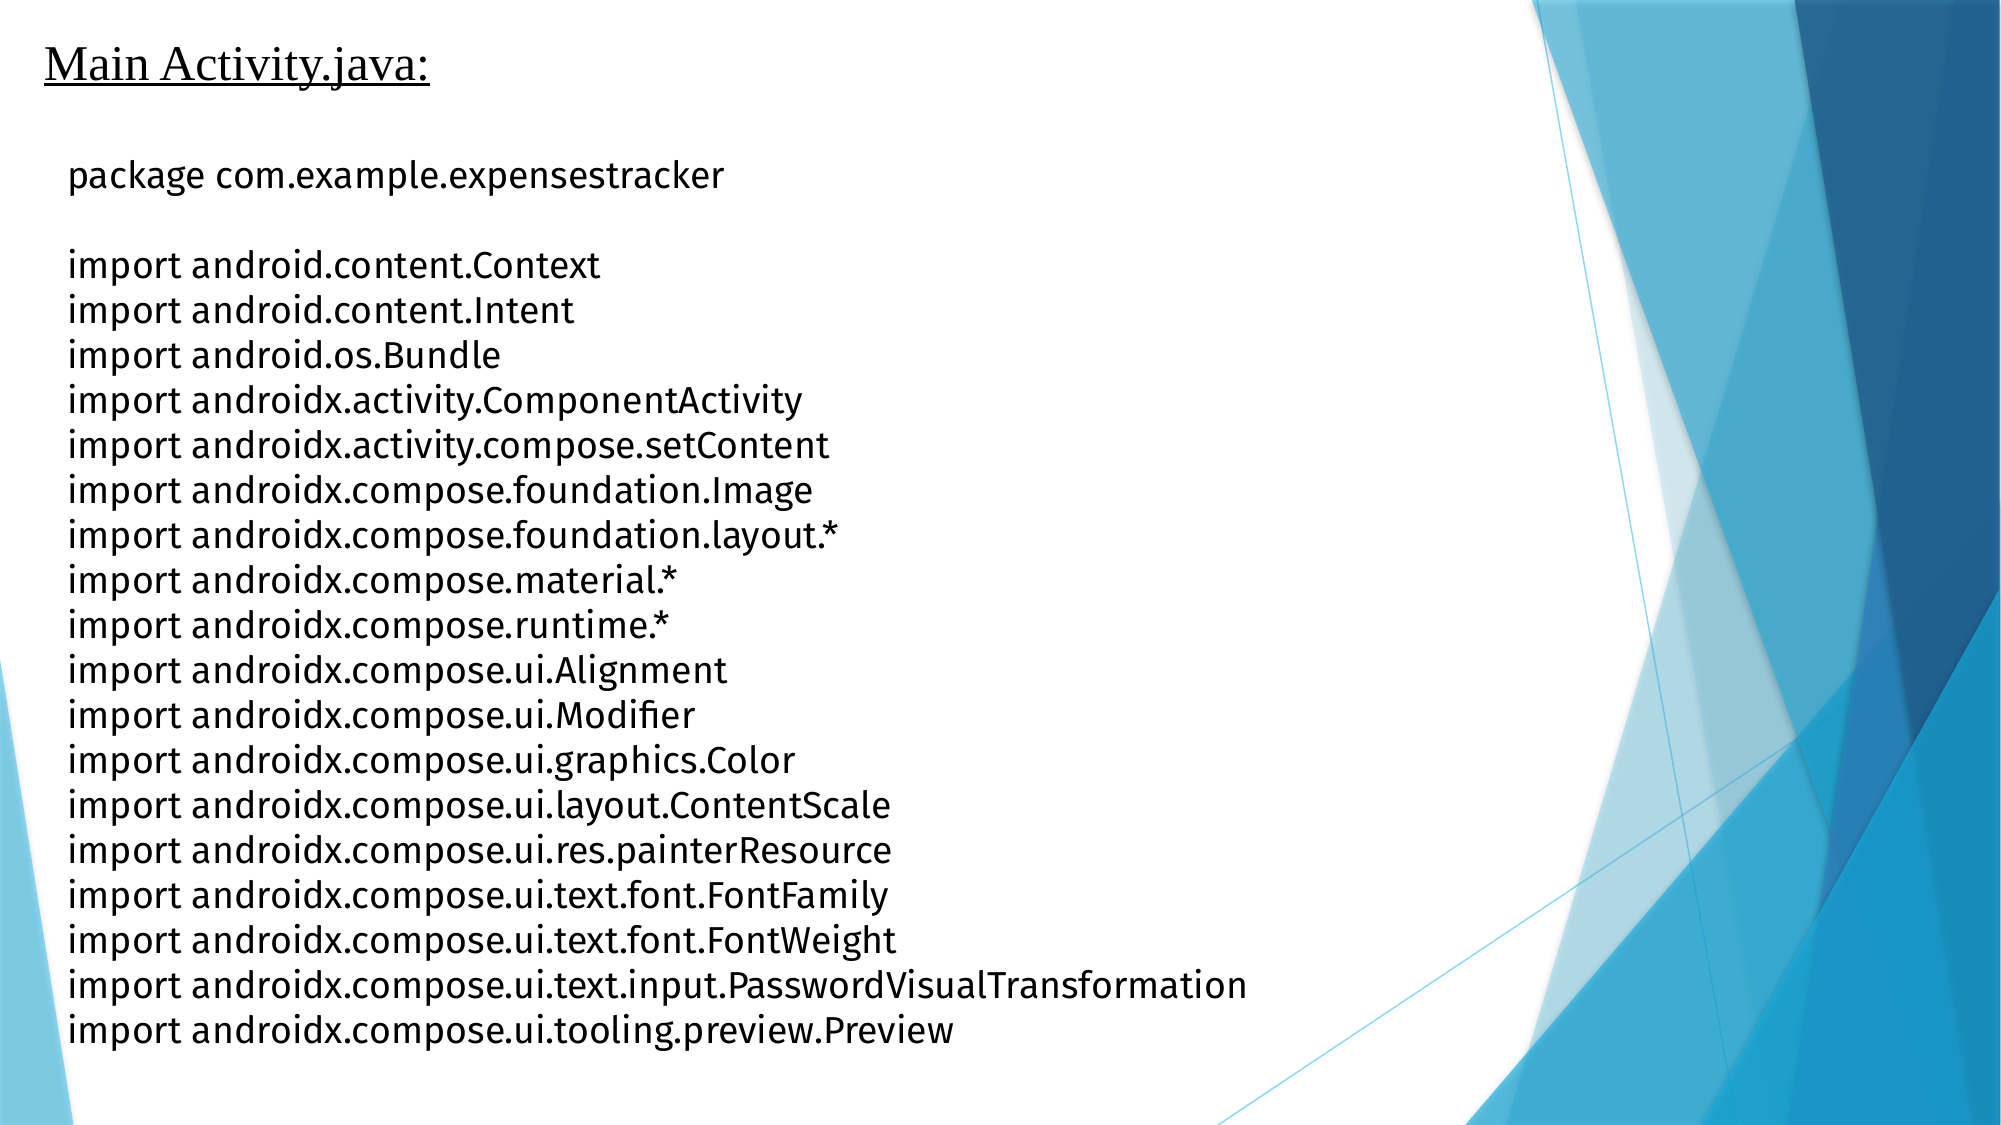

Main Activity.java:

package com.example.expensestracker

import android.content.Context
import android.content.Intent
import android.os.Bundle
import androidx.activity.ComponentActivity
import androidx.activity.compose.setContent
import androidx.compose.foundation.Image
import androidx.compose.foundation.layout.*
import androidx.compose.material.*
import androidx.compose.runtime.*
import androidx.compose.ui.Alignment
import androidx.compose.ui.Modifier
import androidx.compose.ui.graphics.Color
import androidx.compose.ui.layout.ContentScale
import androidx.compose.ui.res.painterResource
import androidx.compose.ui.text.font.FontFamily
import androidx.compose.ui.text.font.FontWeight
import androidx.compose.ui.text.input.PasswordVisualTransformation
import androidx.compose.ui.tooling.preview.Preview